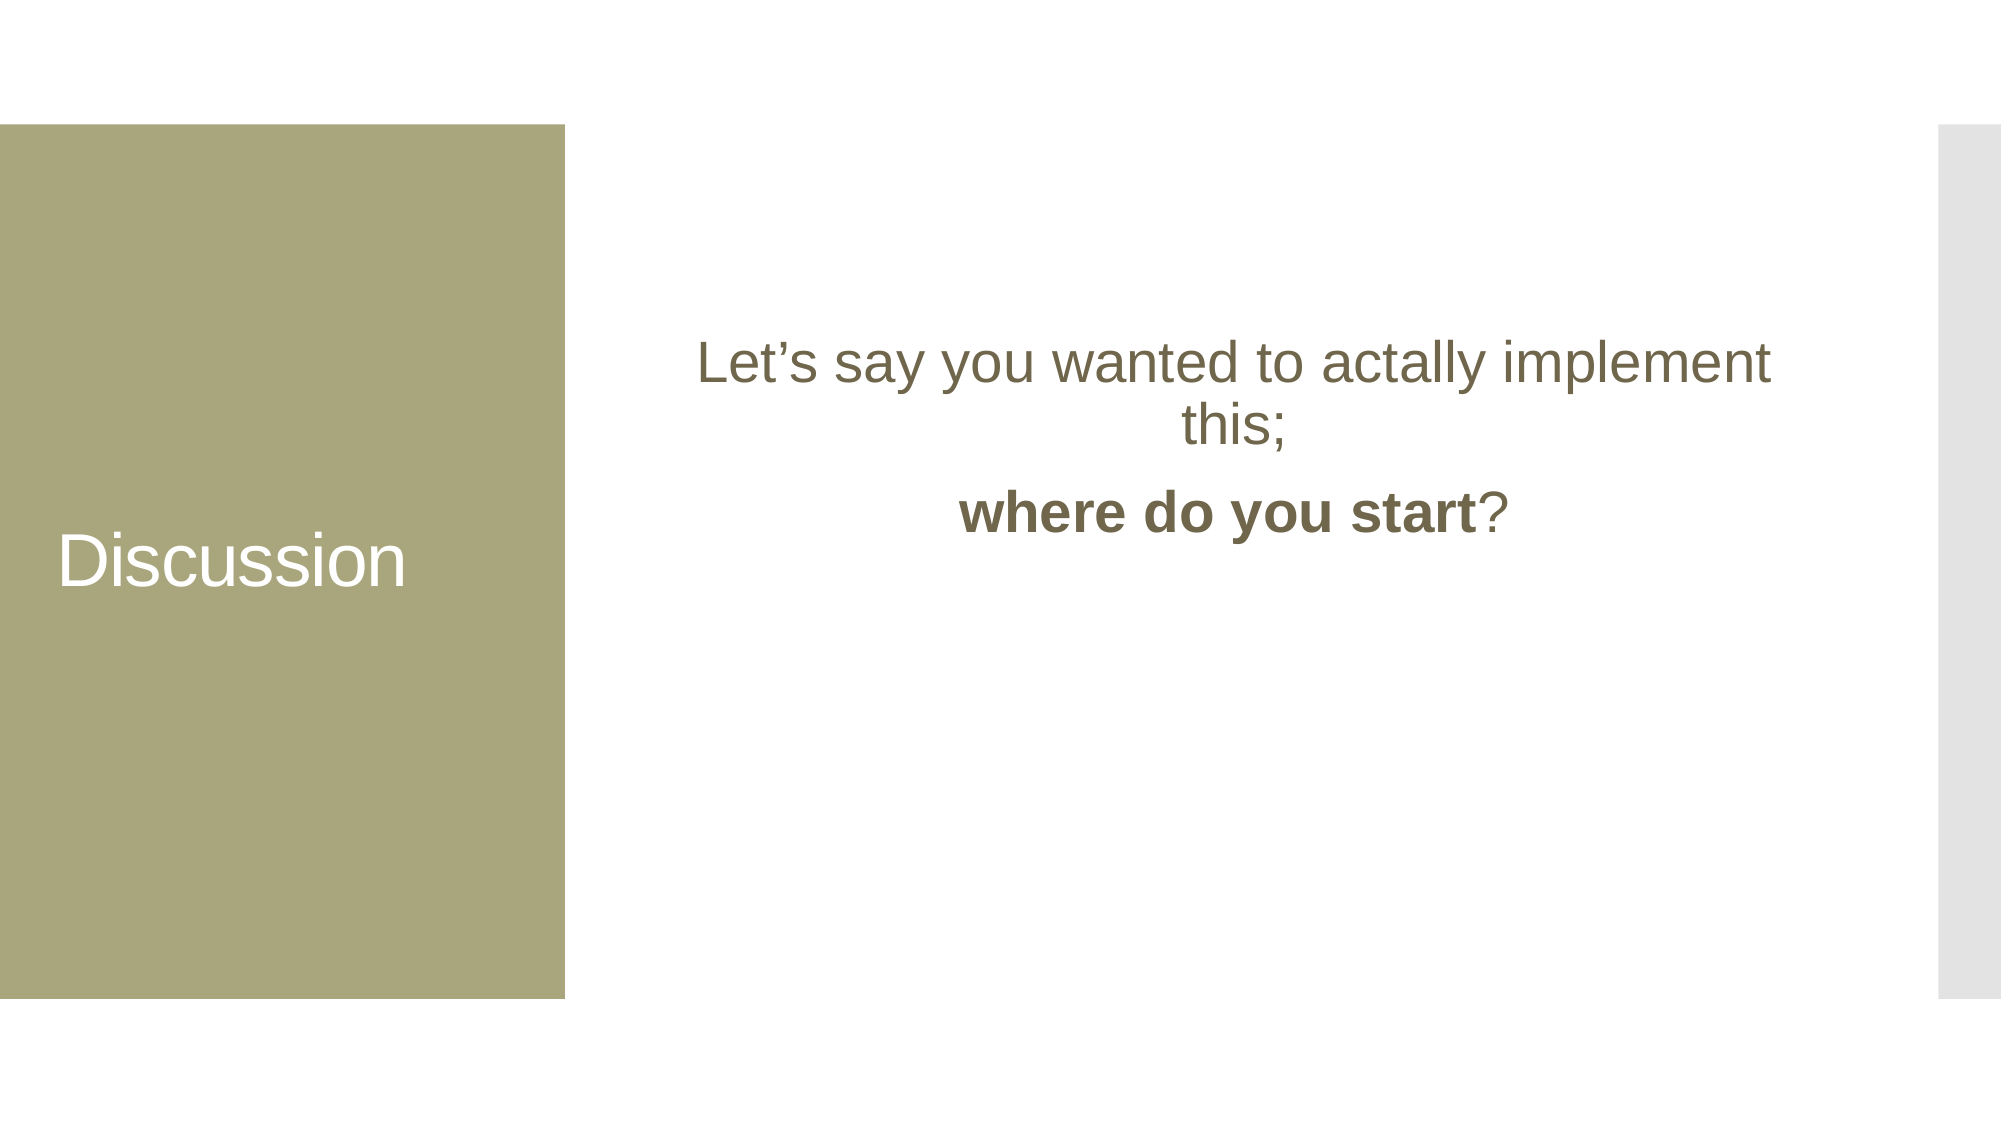

Let’s say you wanted to actally implement this;
where do you start?
# Discussion